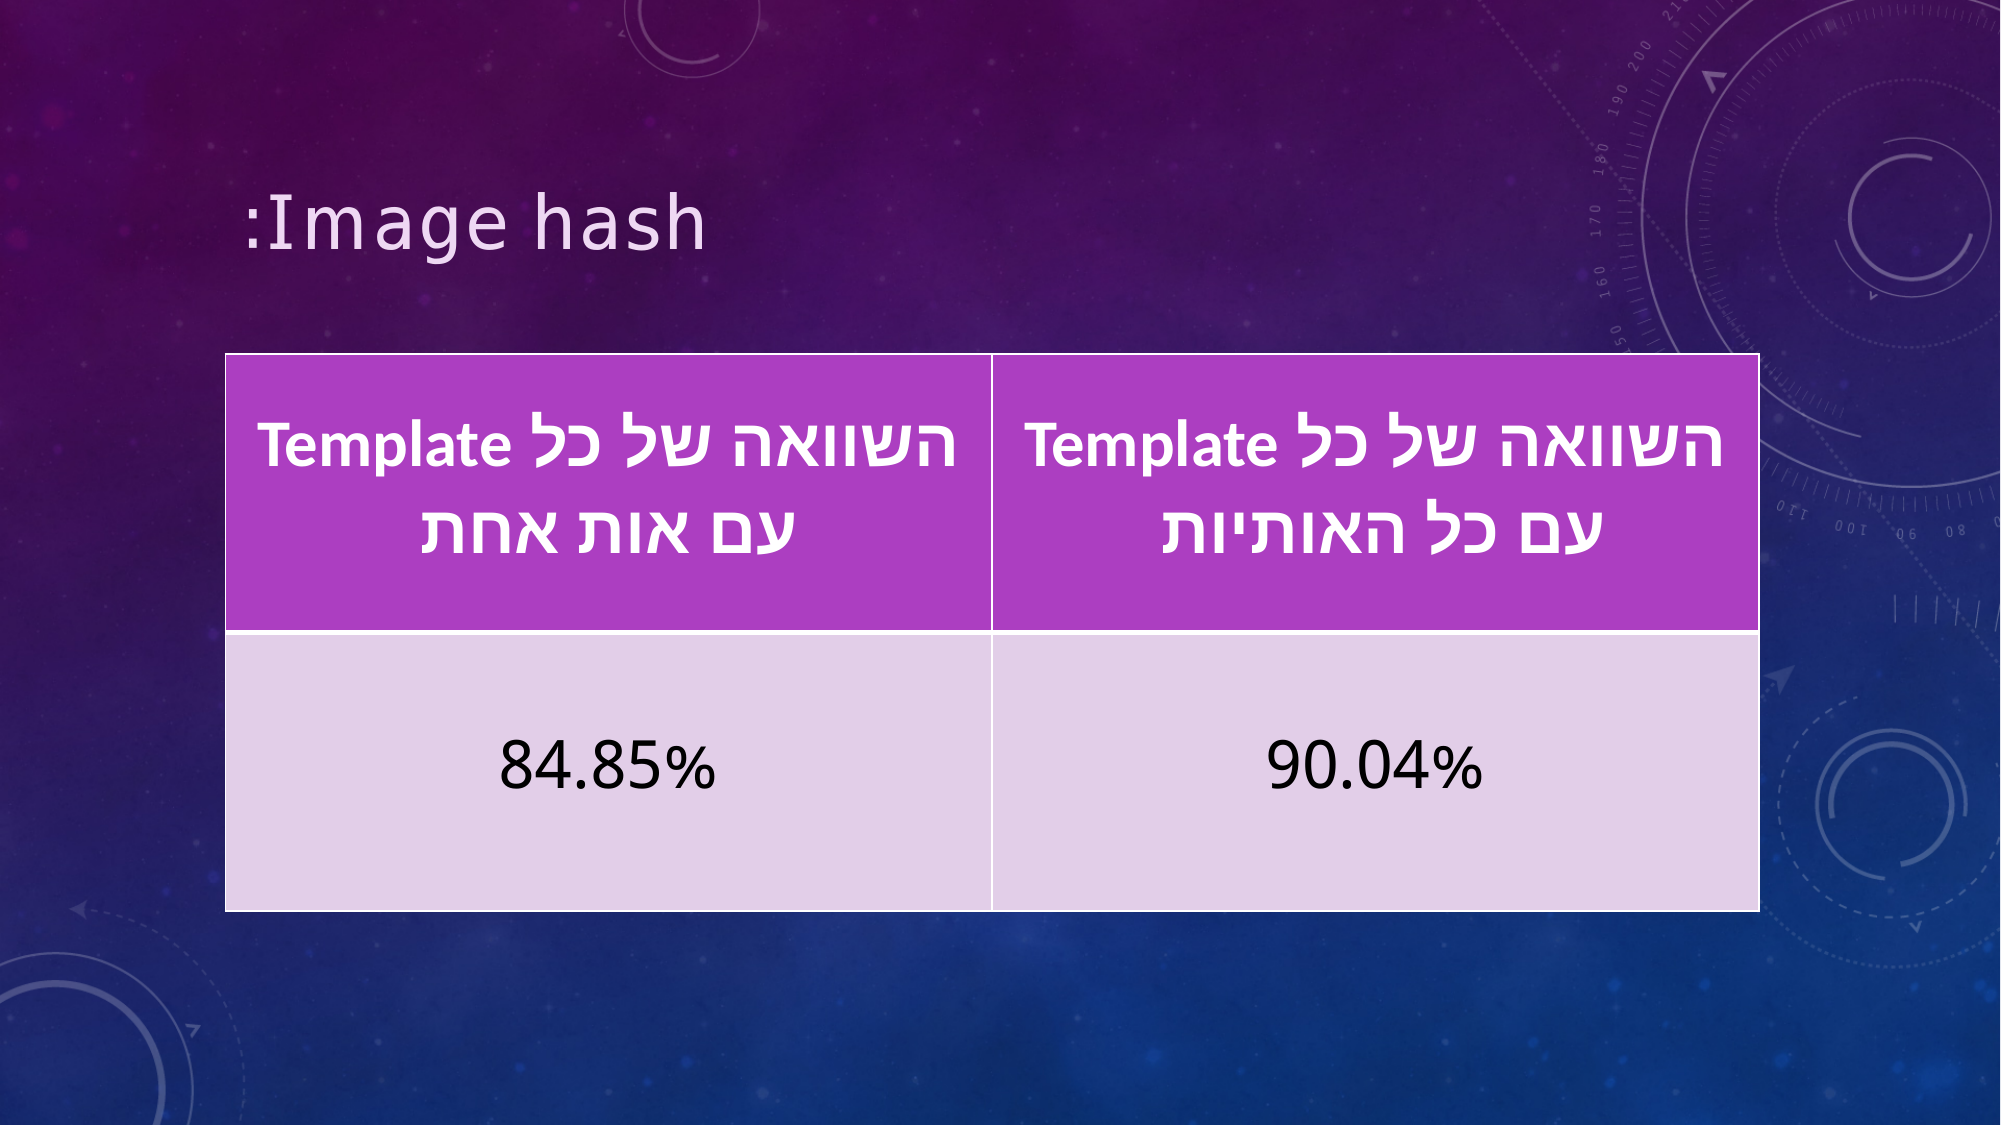

# Image hash:
| השוואה של כל Template עם אות אחת | השוואה של כל Template עם כל האותיות |
| --- | --- |
| 84.85% | 90.04% |